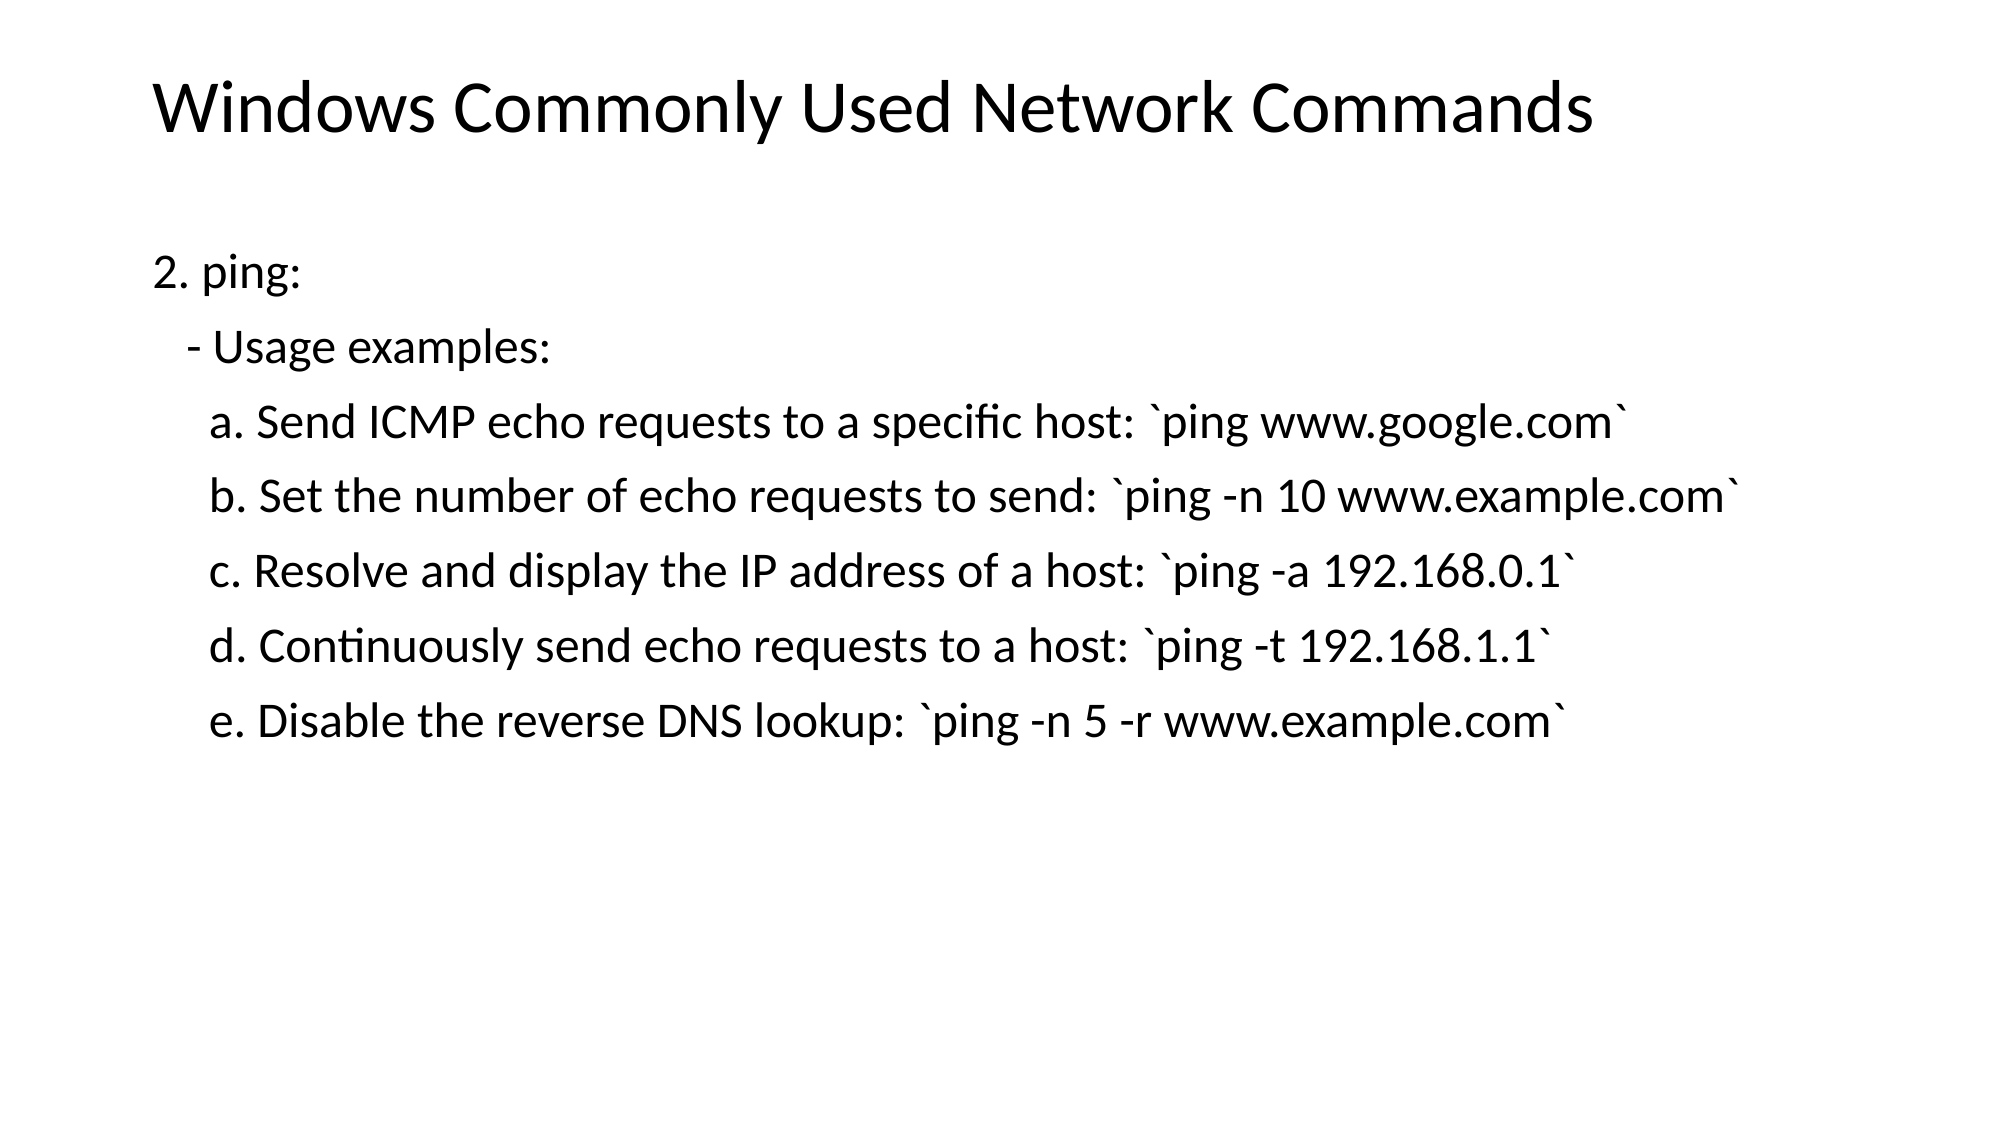

# Windows Commonly Used Network Commands

2. ping:
   - Usage examples:
     a. Send ICMP echo requests to a specific host: `ping www.google.com`
     b. Set the number of echo requests to send: `ping -n 10 www.example.com`
     c. Resolve and display the IP address of a host: `ping -a 192.168.0.1`
     d. Continuously send echo requests to a host: `ping -t 192.168.1.1`
     e. Disable the reverse DNS lookup: `ping -n 5 -r www.example.com`